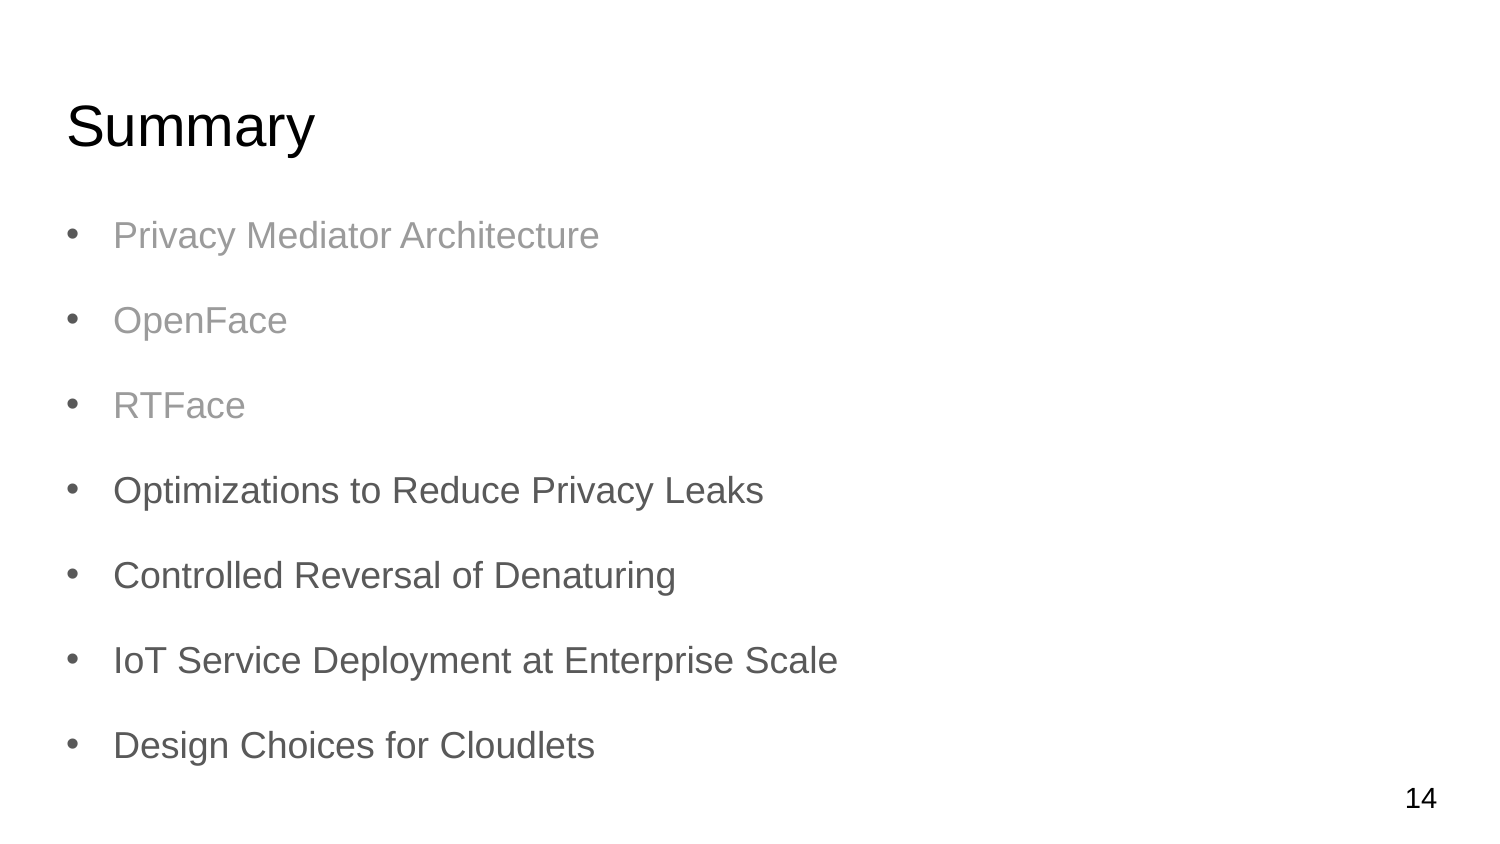

# Summary
Privacy Mediator Architecture
OpenFace
RTFace
Optimizations to Reduce Privacy Leaks
Controlled Reversal of Denaturing
IoT Service Deployment at Enterprise Scale
Design Choices for Cloudlets
14